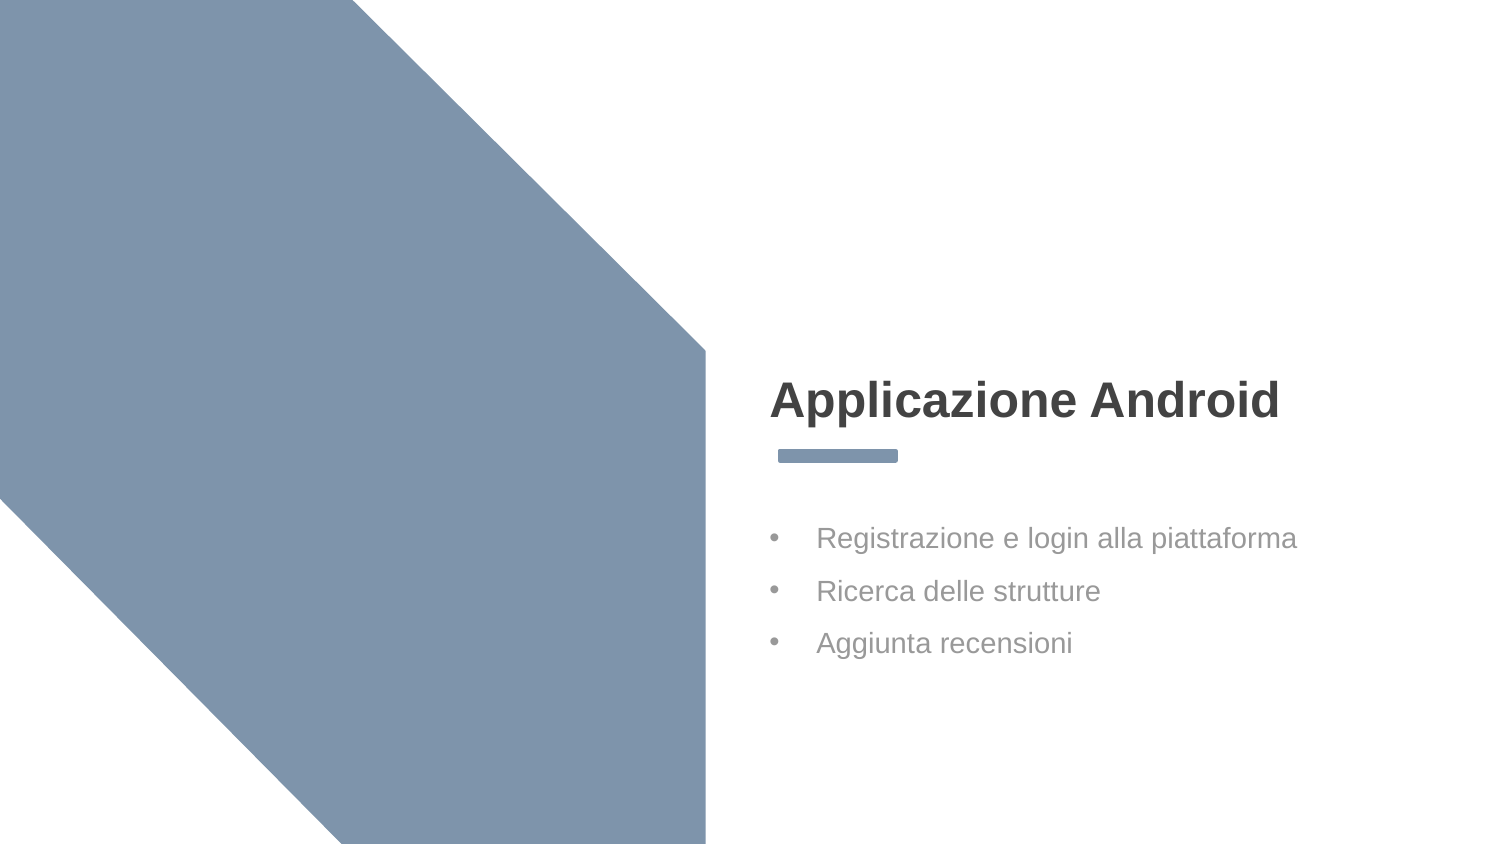

# Applicazione Android

Registrazione e login alla piattaforma
Ricerca delle strutture
Aggiunta recensioni